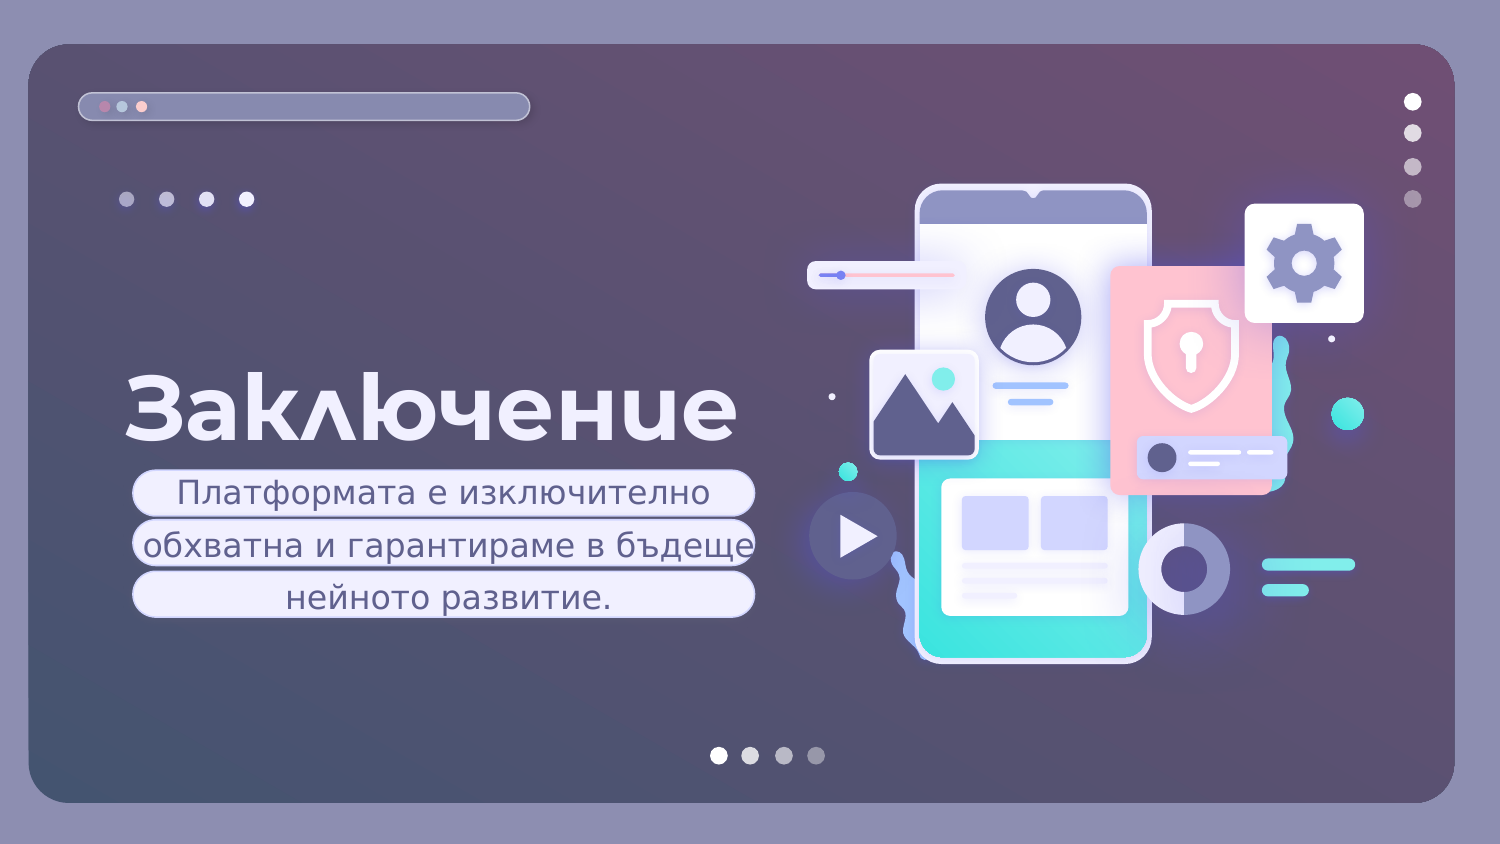

# Заключение

Платформата е изключително
 обхватна и гарантираме в бъдеще
 нейното развитие.